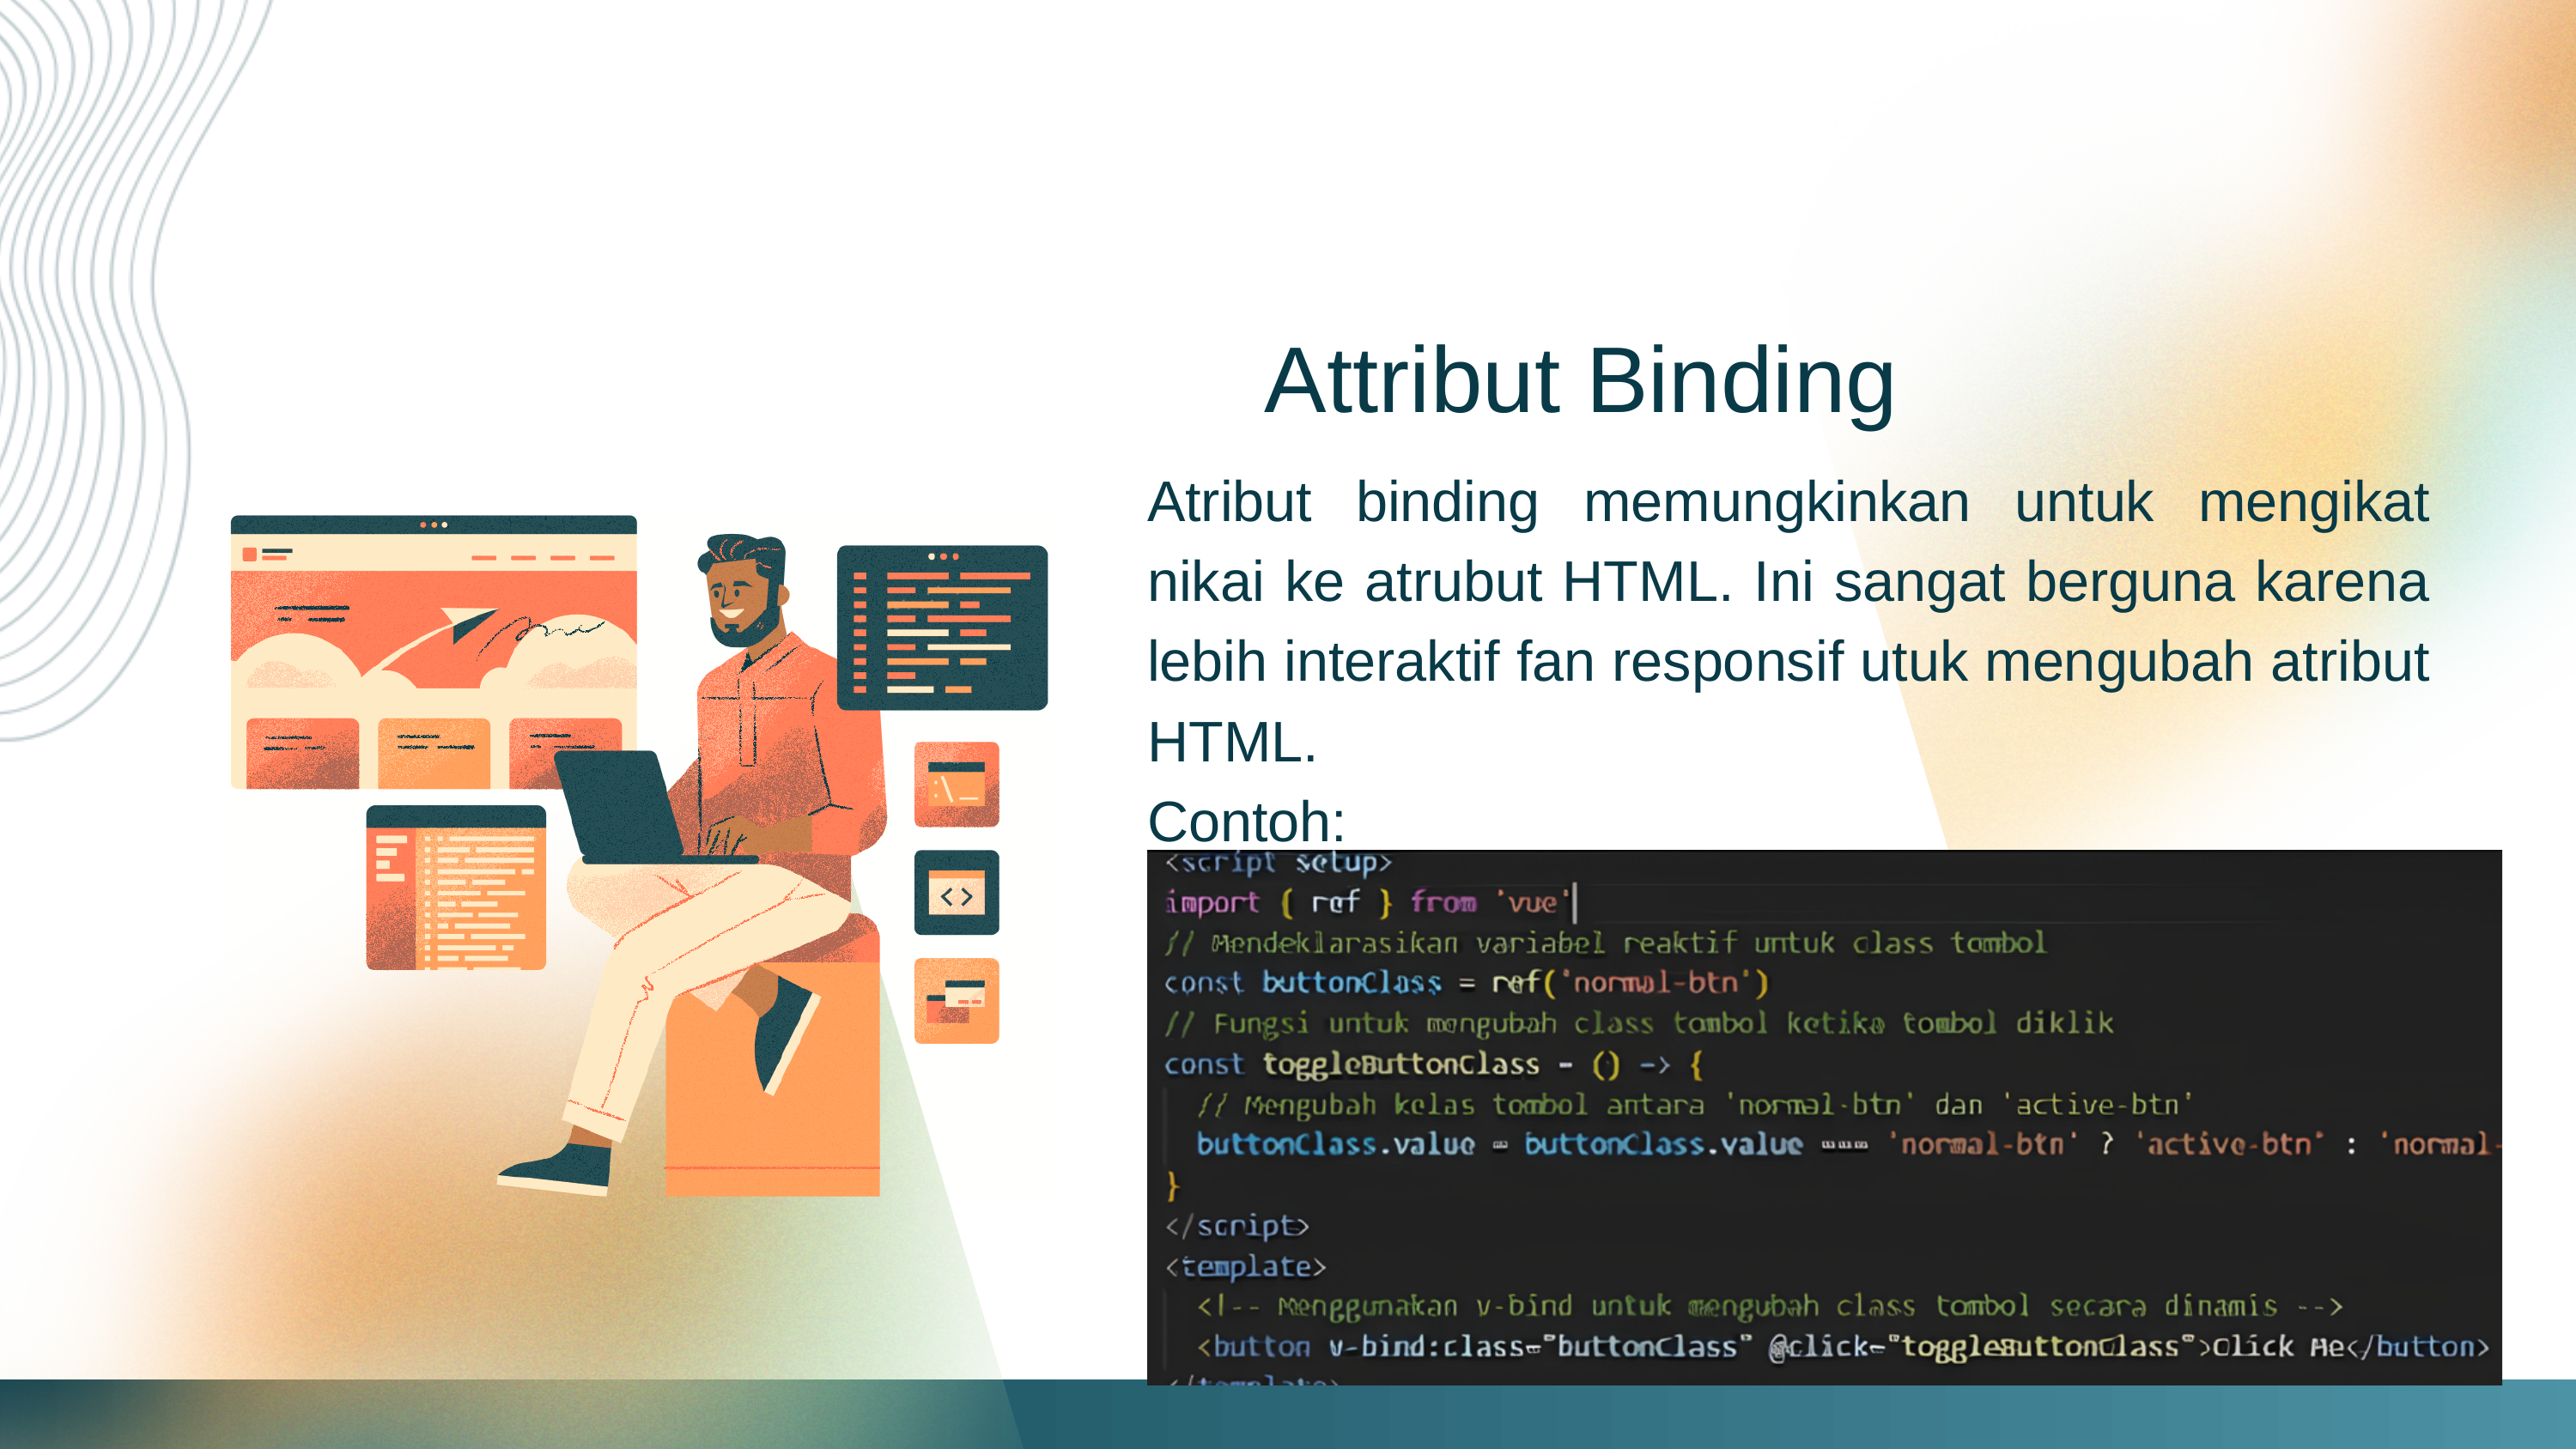

Attribut Binding
Atribut binding memungkinkan untuk mengikat nikai ke atrubut HTML. Ini sangat berguna karena lebih interaktif fan responsif utuk mengubah atribut HTML.
Contoh: